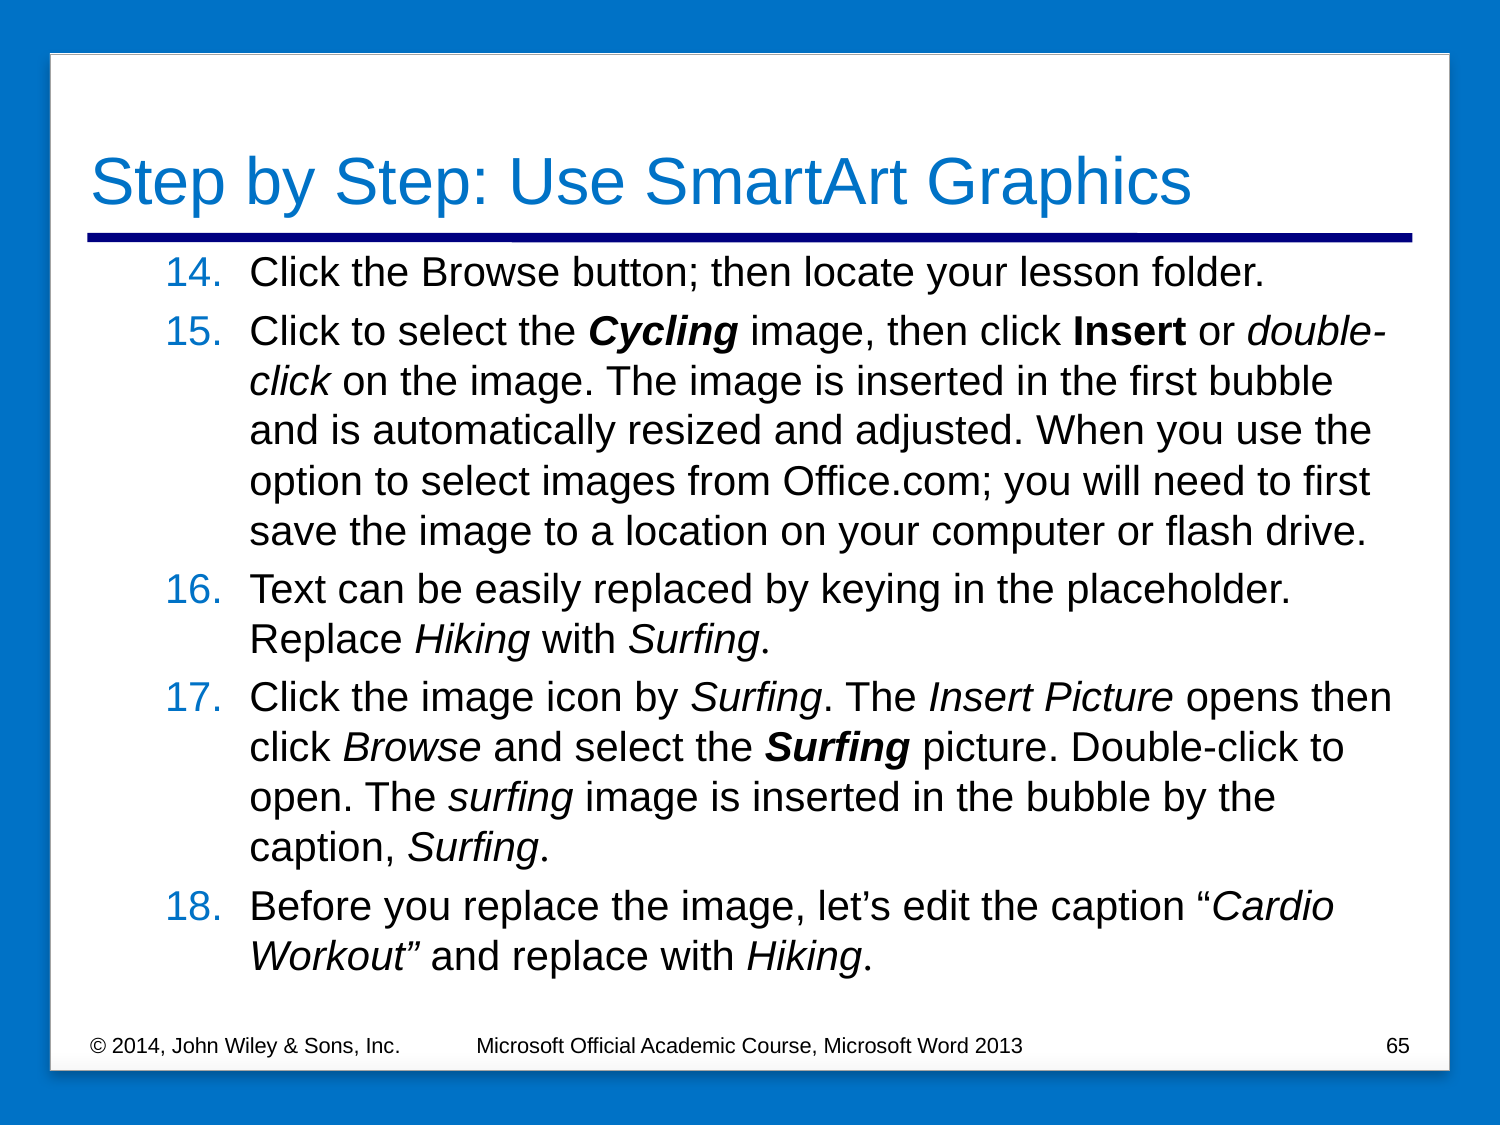

# Step by Step: Use SmartArt Graphics
Click the Browse button; then locate your lesson folder.
Click to select the Cycling image, then click Insert or double-click on the image. The image is inserted in the first bubble and is automatically resized and adjusted. When you use the option to select images from Office.com; you will need to first save the image to a location on your computer or flash drive.
Text can be easily replaced by keying in the placeholder. Replace Hiking with Surfing.
Click the image icon by Surfing. The Insert Picture opens then click Browse and select the Surfing picture. Double-click to open. The surfing image is inserted in the bubble by the caption, Surfing.
Before you replace the image, let’s edit the caption “Cardio Workout” and replace with Hiking.

© 2014, John Wiley & Sons, Inc.
Microsoft Official Academic Course, Microsoft Word 2013
65